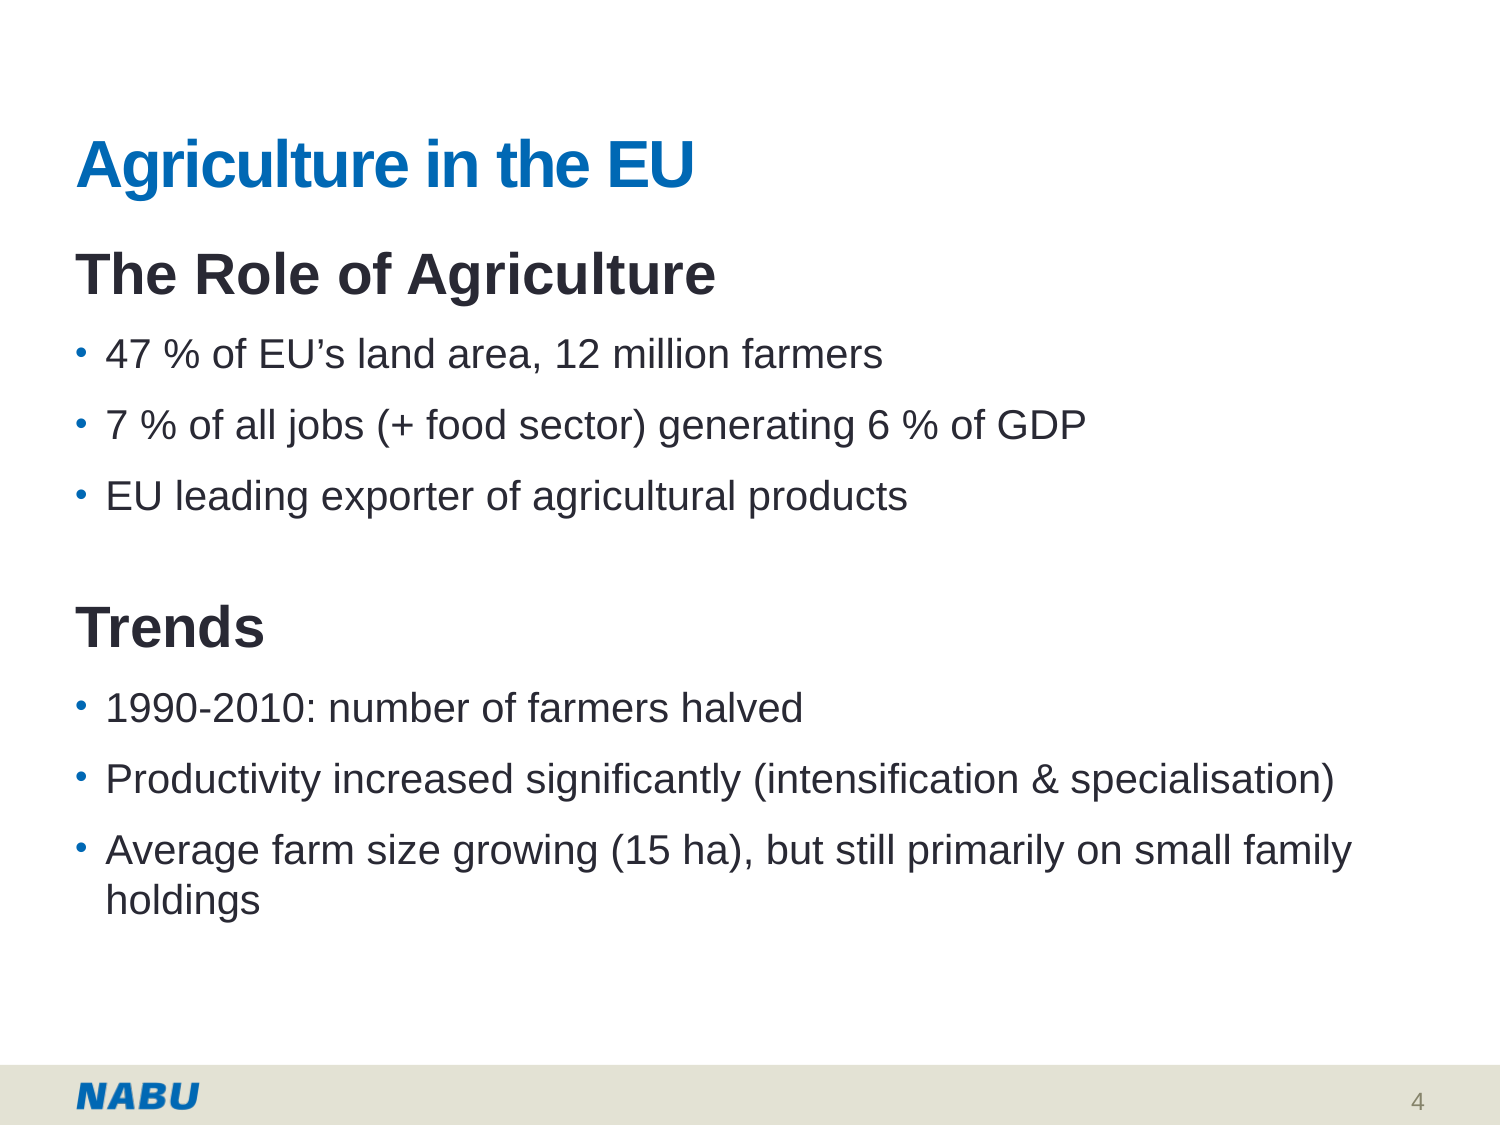

# Agriculture in the EU
The Role of Agriculture
47 % of EU’s land area, 12 million farmers
7 % of all jobs (+ food sector) generating 6 % of GDP
EU leading exporter of agricultural products
Trends
1990-2010: number of farmers halved
Productivity increased significantly (intensification & specialisation)
Average farm size growing (15 ha), but still primarily on small family holdings

4